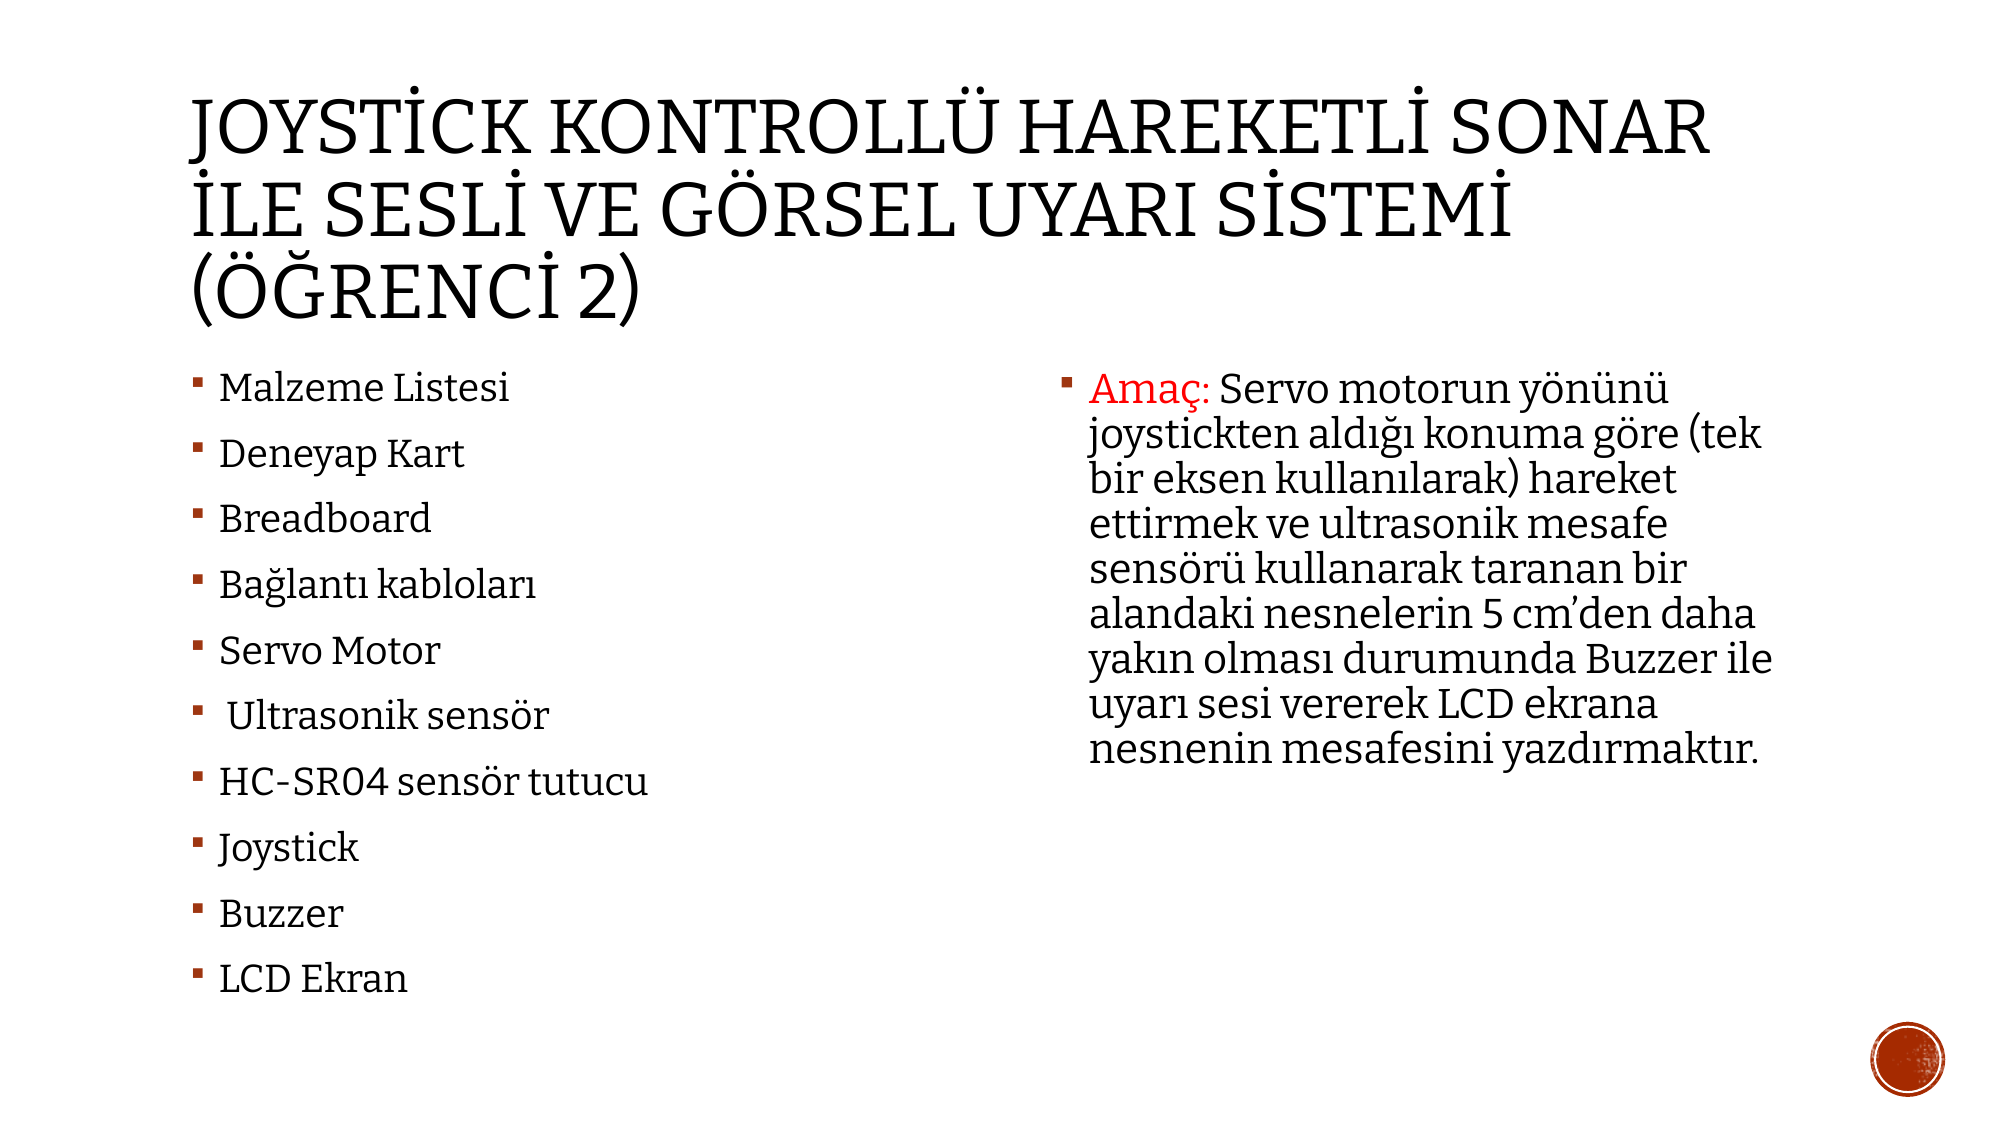

# Joystick Kontrollü Hareketli Sonar ile Sesli ve Görsel Uyarı Sistemi (Öğrenci 2)
Malzeme Listesi
Deneyap Kart
Breadboard
Bağlantı kabloları
Servo Motor
 Ultrasonik sensör
HC-SR04 sensör tutucu
Joystick
Buzzer
LCD Ekran
Amaç: Servo motorun yönünü joystickten aldığı konuma göre (tek bir eksen kullanılarak) hareket ettirmek ve ultrasonik mesafe sensörü kullanarak taranan bir alandaki nesnelerin 5 cm’den daha yakın olması durumunda Buzzer ile uyarı sesi vererek LCD ekrana nesnenin mesafesini yazdırmaktır.